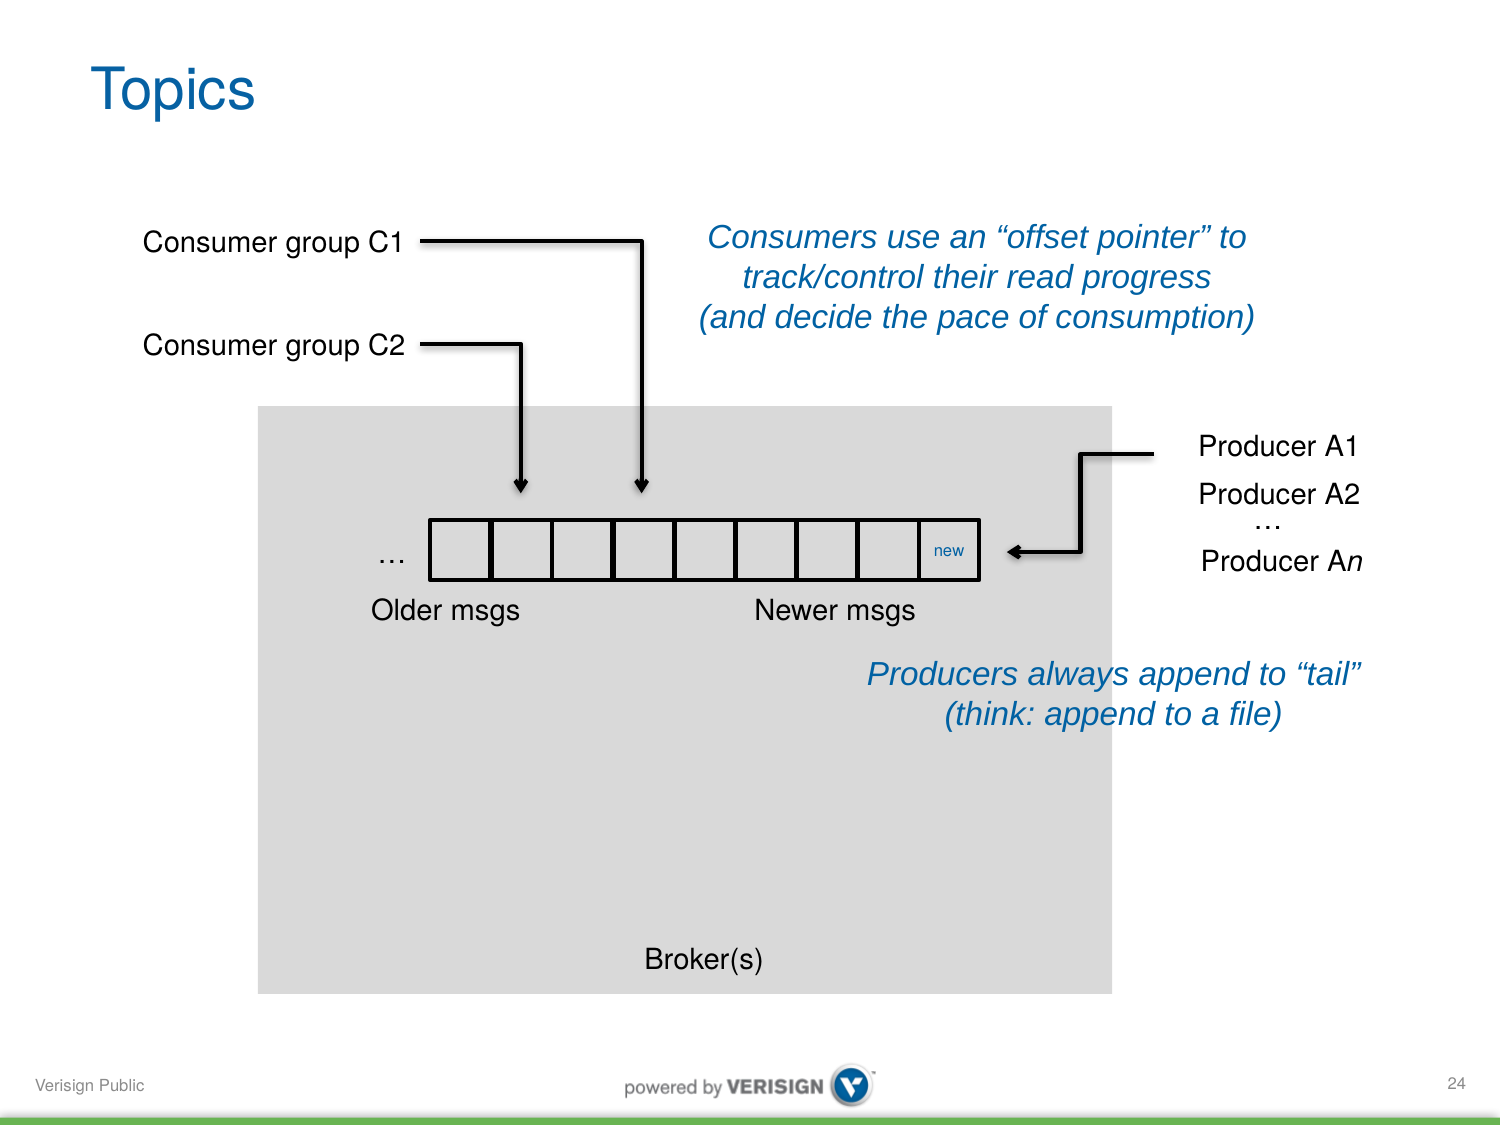

# Topics
Consumers use an “offset pointer” to
track/control their read progress
(and decide the pace of consumption)
Consumer group C1
Consumer group C2

Broker(s)
Producer A1
Producer A2
…
new
Producer An
Producers always append to “tail”
(think: append to a file)

…
Older msgs
Newer msgs
24